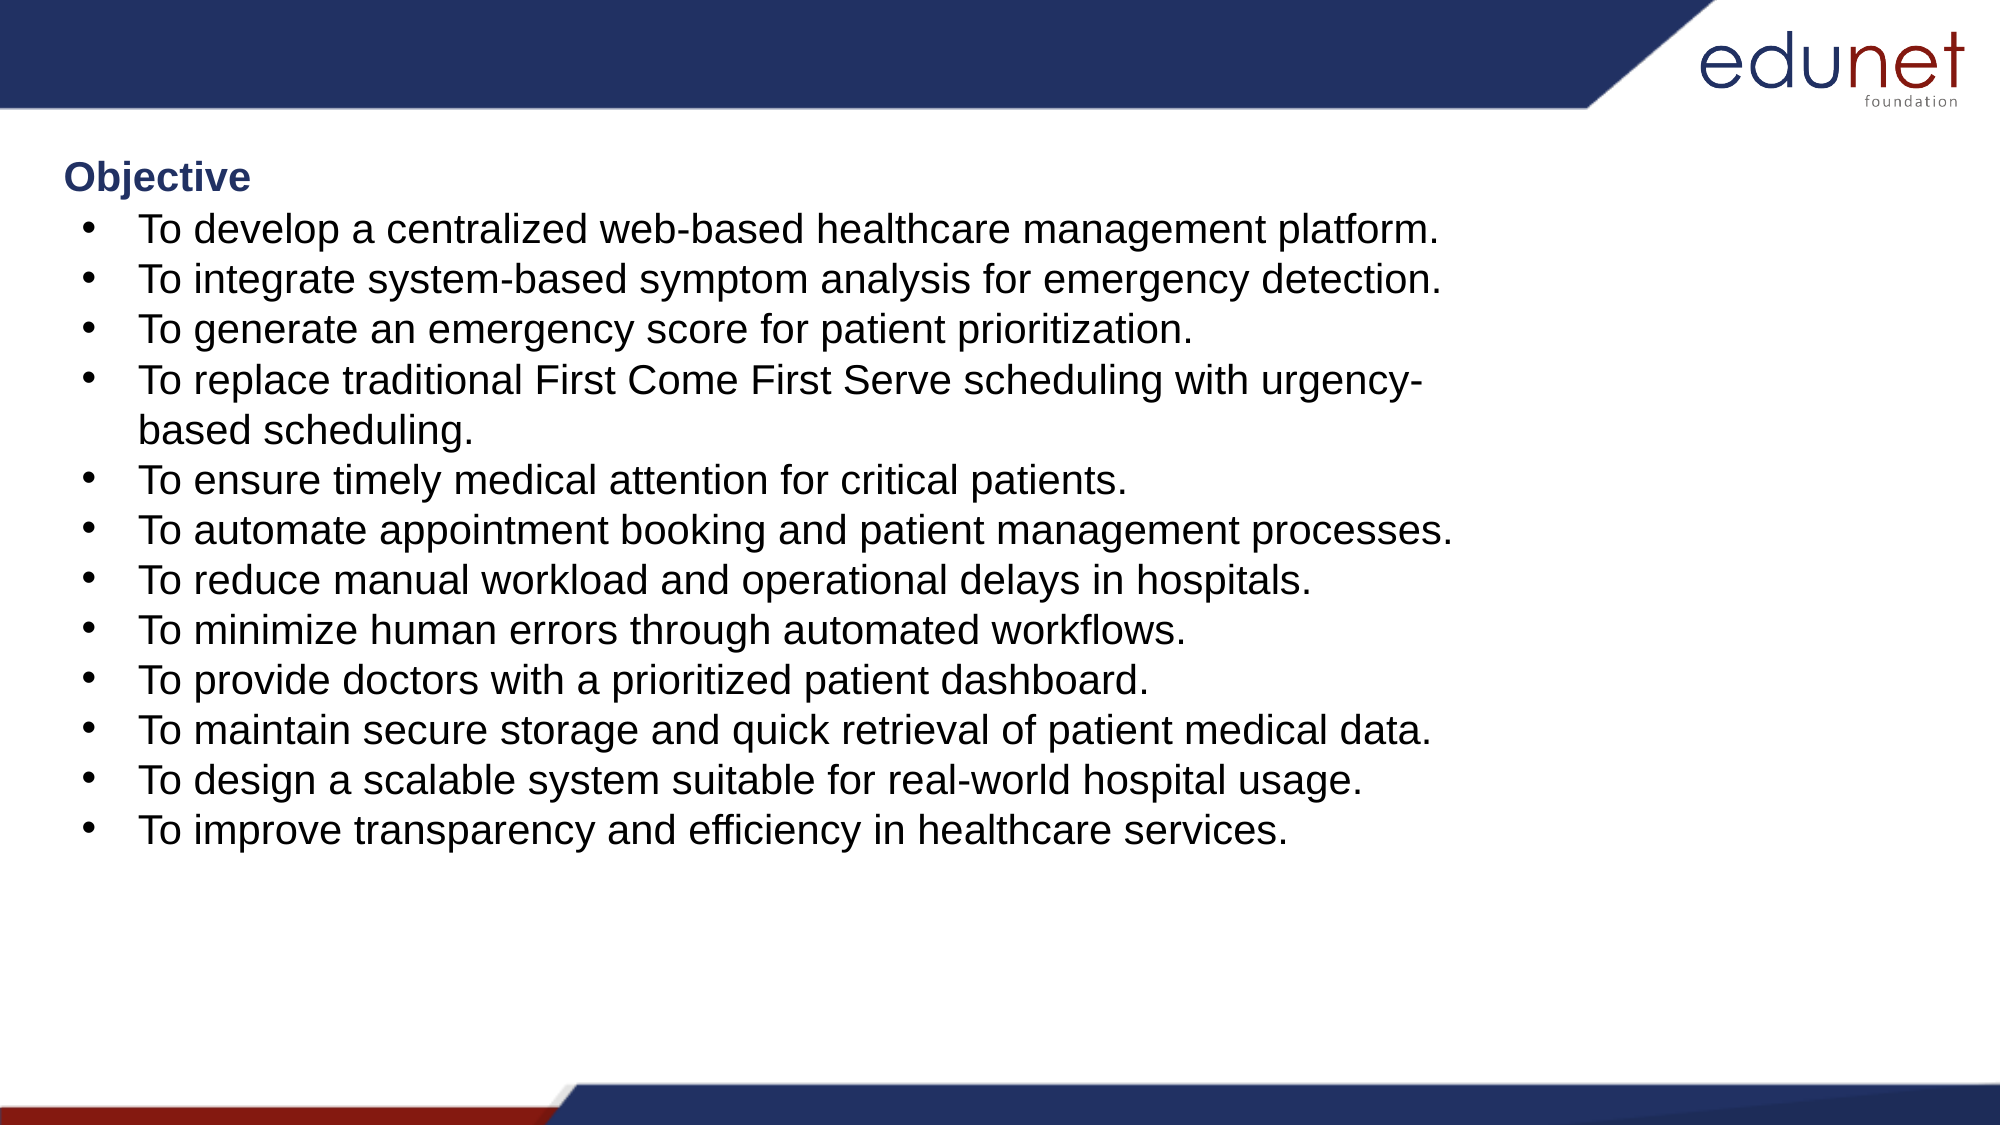

To develop a centralized web-based healthcare management platform.
To integrate system-based symptom analysis for emergency detection.
To generate an emergency score for patient prioritization.
To replace traditional First Come First Serve scheduling with urgency-based scheduling.
To ensure timely medical attention for critical patients.
To automate appointment booking and patient management processes.
To reduce manual workload and operational delays in hospitals.
To minimize human errors through automated workflows.
To provide doctors with a prioritized patient dashboard.
To maintain secure storage and quick retrieval of patient medical data.
To design a scalable system suitable for real-world hospital usage.
To improve transparency and efficiency in healthcare services.
 Objective